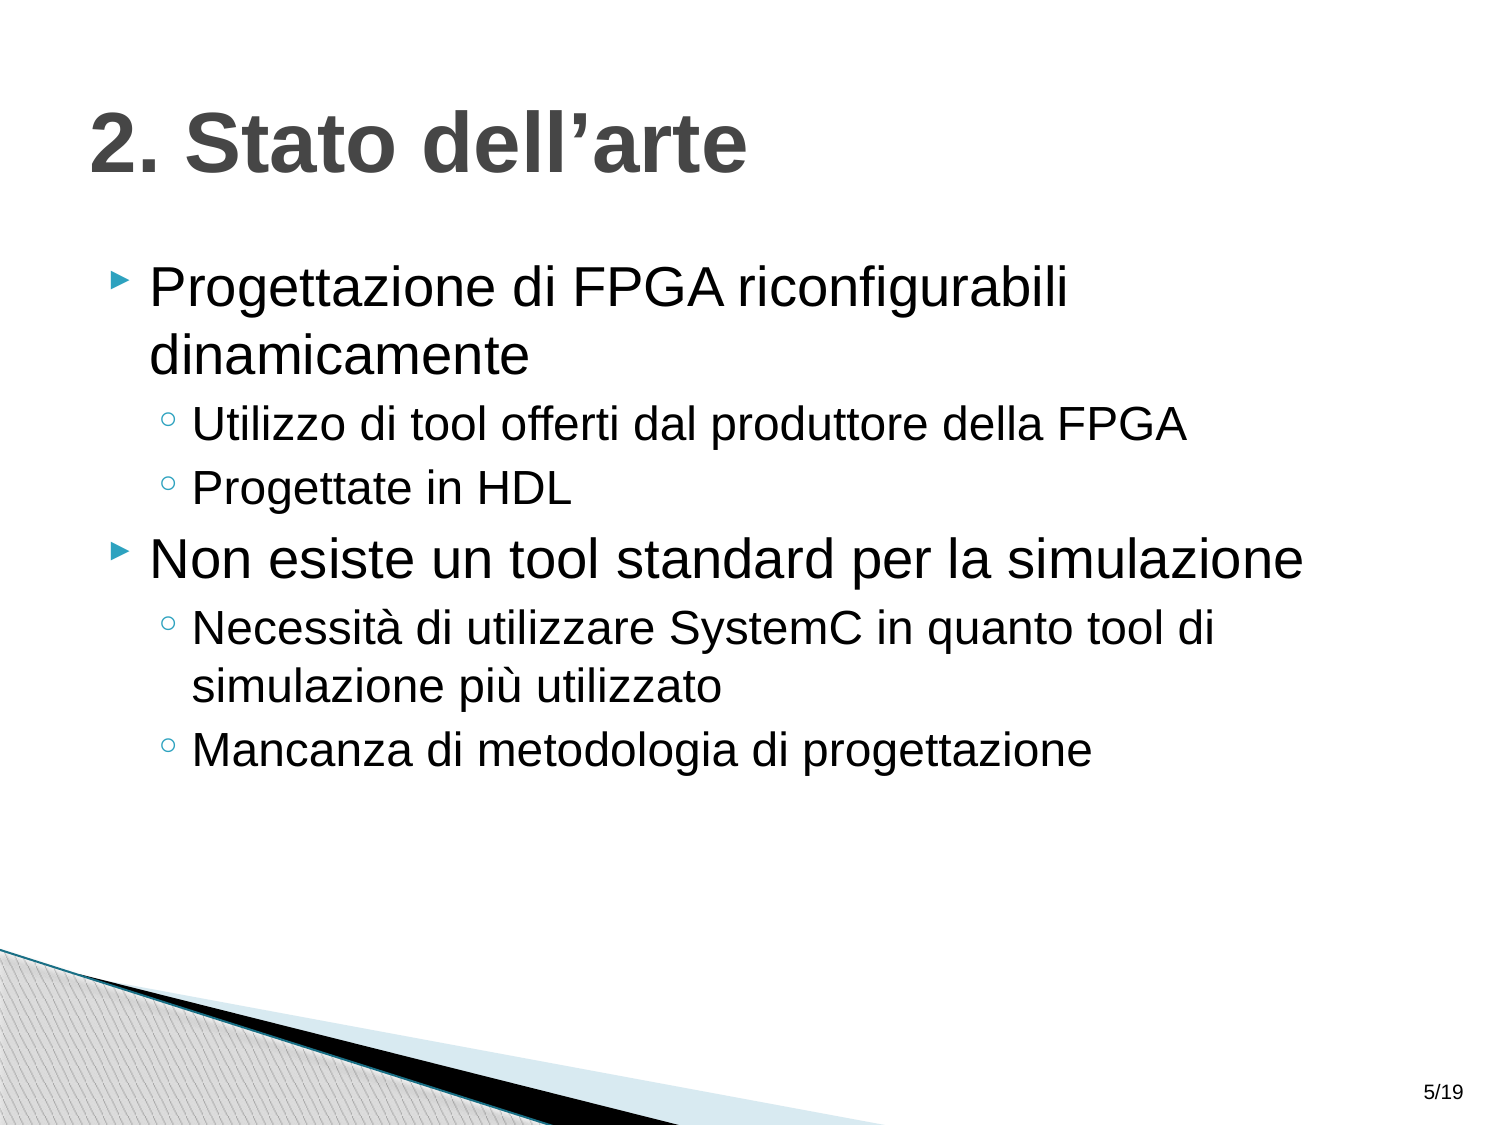

# 2. Stato dell’arte
Progettazione di FPGA riconfigurabili dinamicamente
Utilizzo di tool offerti dal produttore della FPGA
Progettate in HDL
Non esiste un tool standard per la simulazione
Necessità di utilizzare SystemC in quanto tool di simulazione più utilizzato
Mancanza di metodologia di progettazione

5/19